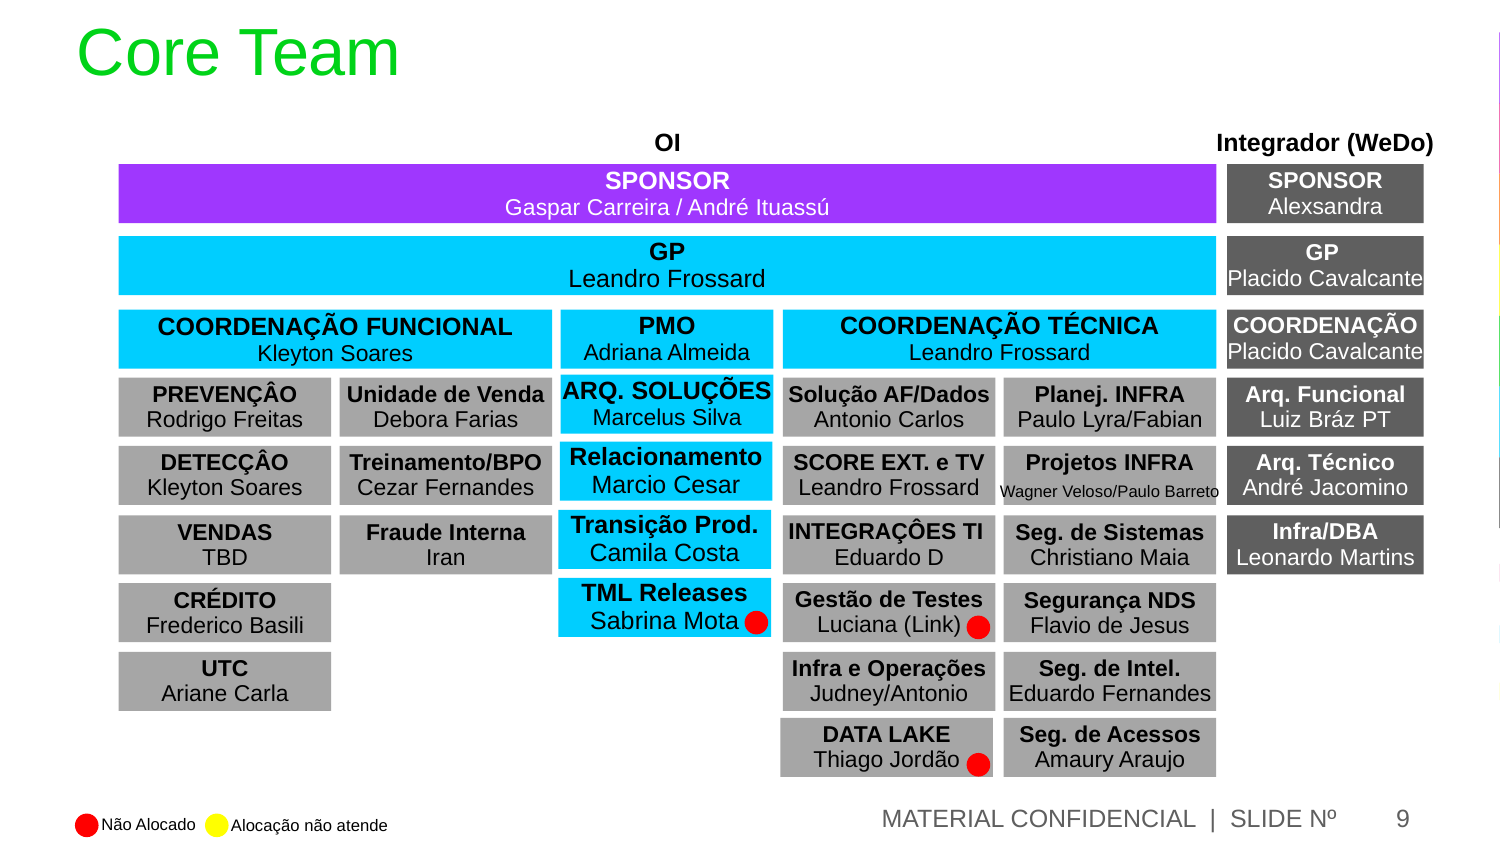

# Core Team
OI
Integrador (WeDo)
SPONSOR
Gaspar Carreira / André Ituassú
SPONSOR
Alexsandra
GP
Leandro Frossard
GP
Placido Cavalcante
COORDENAÇÃO FUNCIONAL
Kleyton Soares
PMO
Adriana Almeida
COORDENAÇÃO TÉCNICA
Leandro Frossard
COORDENAÇÃO
Placido Cavalcante
ARQ. SOLUÇÕES
Marcelus Silva
PREVENÇÂO
Rodrigo Freitas
Unidade de Venda
Debora Farias
Solução AF/Dados
Antonio Carlos
Planej. INFRA
Paulo Lyra/Fabian
Arq. Funcional
Luiz Bráz PT
Relacionamento
Marcio Cesar
DETECÇÂO
Kleyton Soares
Treinamento/BPO
Cezar Fernandes
SCORE EXT. e TV
Leandro Frossard
Projetos INFRA
Wagner Veloso/Paulo Barreto
Arq. Técnico
André Jacomino
Transição Prod.
Camila Costa
VENDAS
TBD
Fraude Interna
Iran
INTEGRAÇÔES TI
Eduardo D
Seg. de Sistemas
Christiano Maia
Infra/DBA
Leonardo Martins
TML Releases
Sabrina Mota
CRÉDITO
Frederico Basili
Gestão de Testes
Luciana (Link)
Segurança NDS
Flavio de Jesus

UTC
Ariane Carla
Infra e Operações
Judney/Antonio
Seg. de Intel.
Eduardo Fernandes
DATA LAKE
Thiago Jordão
Seg. de Acessos
Amaury Araujo

MATERIAL CONFIDENCIAL  |  SLIDE Nº
9
Não Alocado
Alocação não atende